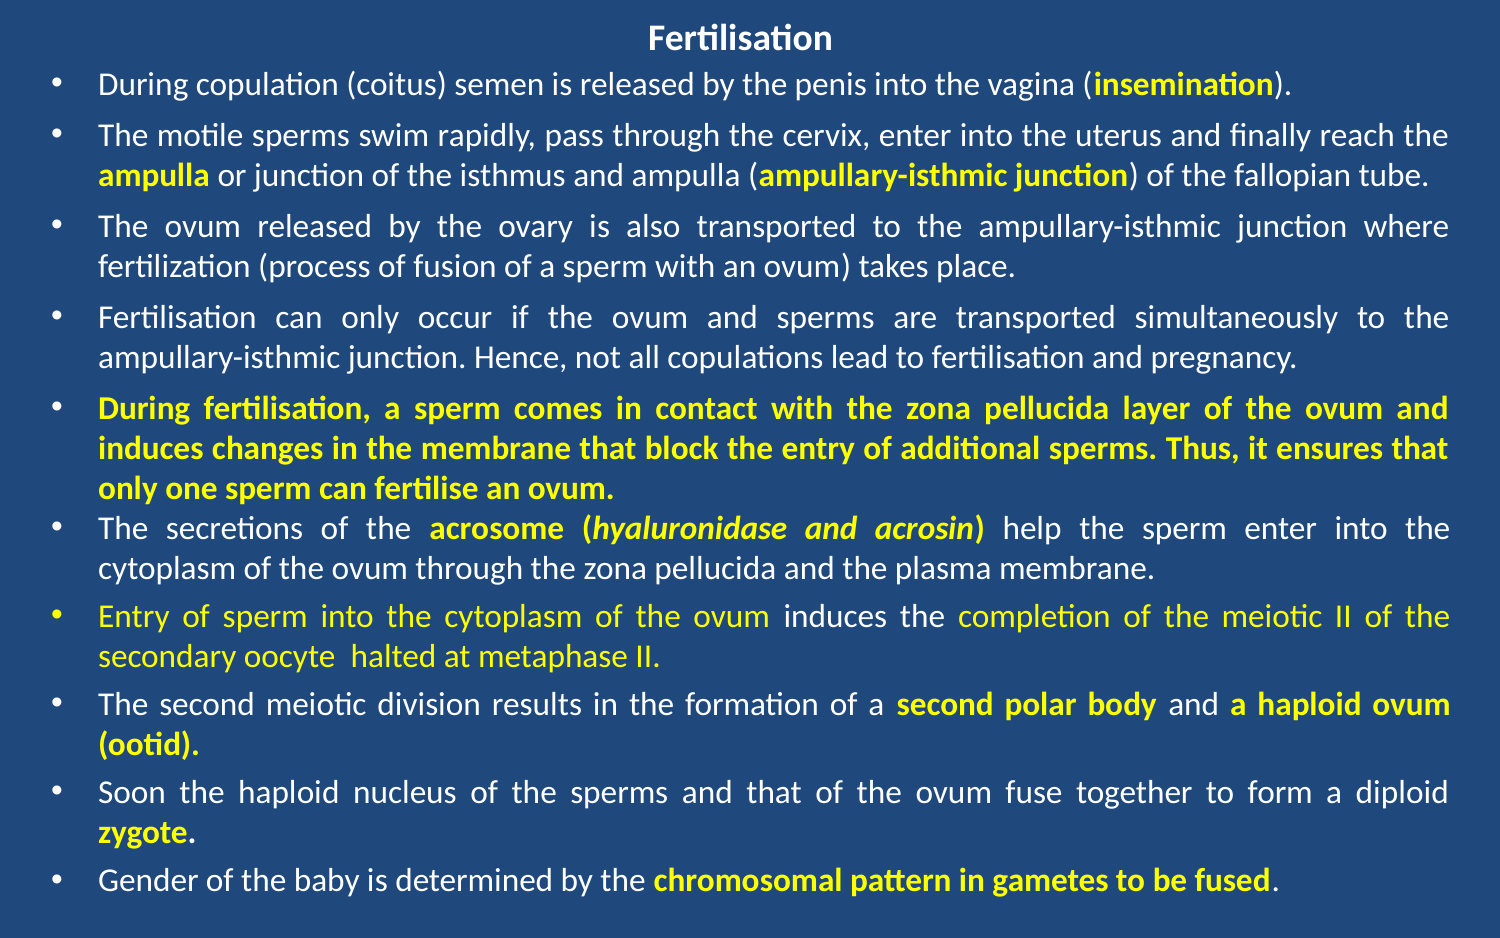

# Fertilisation
During copulation (coitus) semen is released by the penis into the vagina (insemination).
The motile sperms swim rapidly, pass through the cervix, enter into the uterus and finally reach the ampulla or junction of the isthmus and ampulla (ampullary-isthmic junction) of the fallopian tube.
The ovum released by the ovary is also transported to the ampullary-isthmic junction where fertilization (process of fusion of a sperm with an ovum) takes place.
Fertilisation can only occur if the ovum and sperms are transported simultaneously to the ampullary-isthmic junction. Hence, not all copulations lead to fertilisation and pregnancy.
During fertilisation, a sperm comes in contact with the zona pellucida layer of the ovum and induces changes in the membrane that block the entry of additional sperms. Thus, it ensures that only one sperm can fertilise an ovum.
The secretions of the acrosome (hyaluronidase and acrosin) help the sperm enter into the cytoplasm of the ovum through the zona pellucida and the plasma membrane.
Entry of sperm into the cytoplasm of the ovum induces the completion of the meiotic II of the secondary oocyte  halted at metaphase II.
The second meiotic division results in the formation of a second polar body and a haploid ovum (ootid).
Soon the haploid nucleus of the sperms and that of the ovum fuse together to form a diploid zygote.
Gender of the baby is determined by the chromosomal pattern in gametes to be fused.